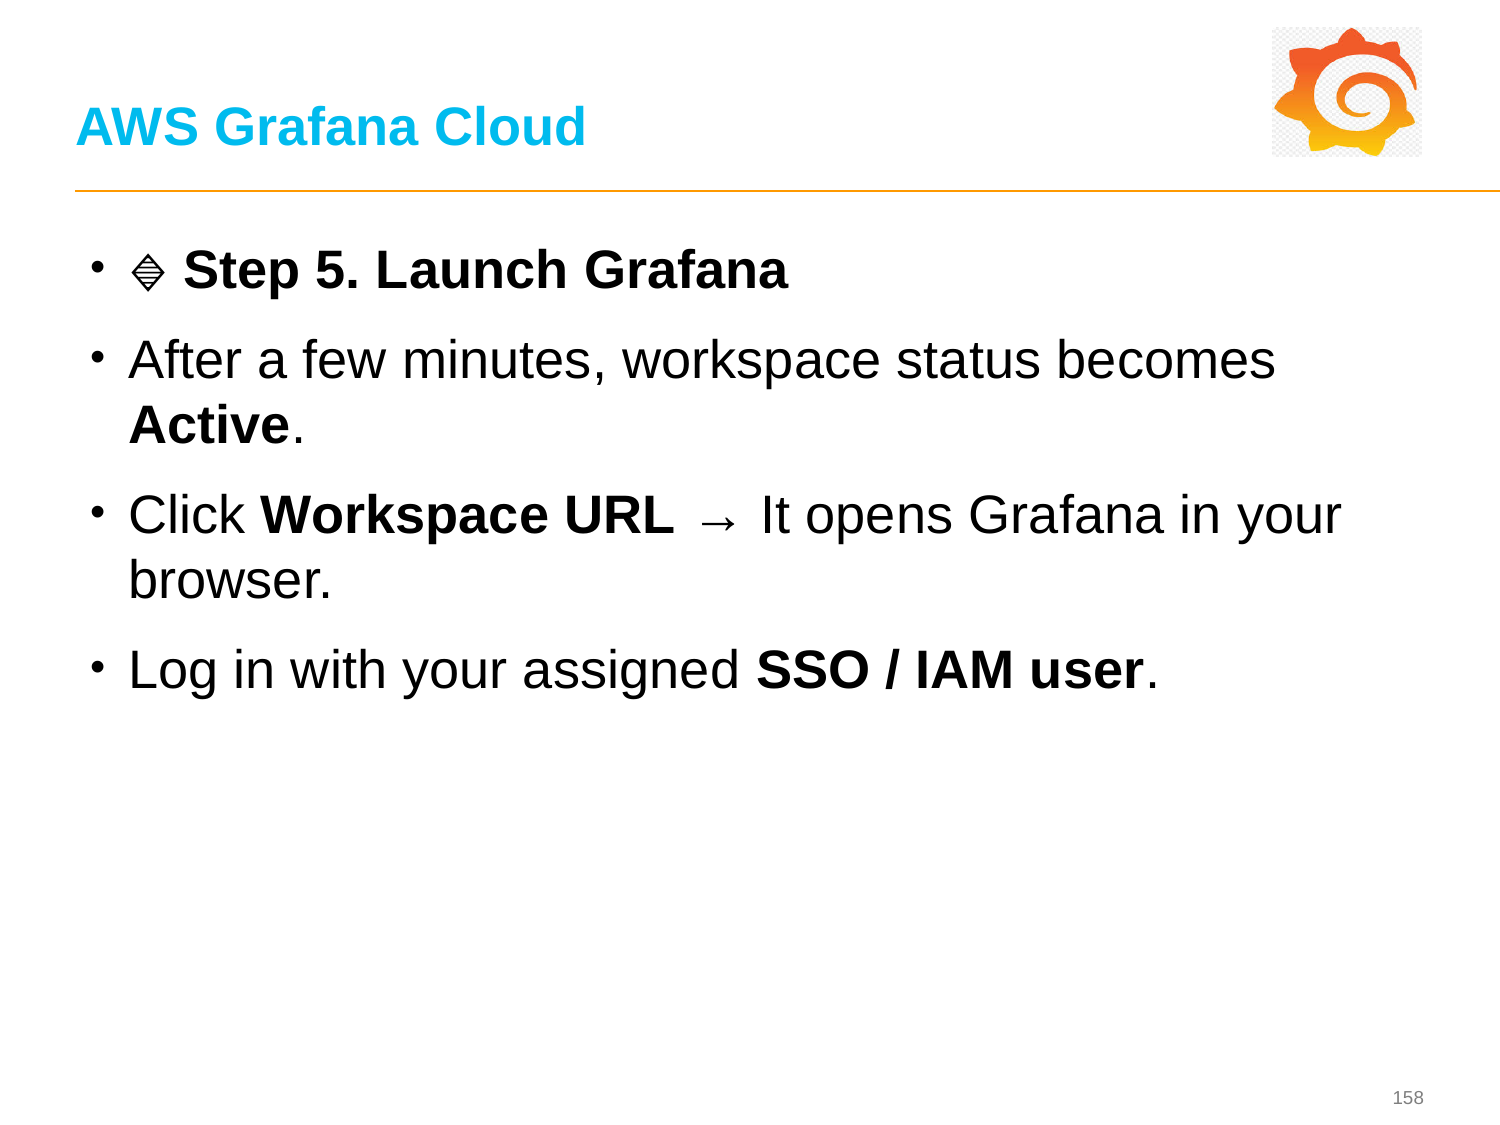

# AWS Grafana Cloud
🔹 Step 5. Launch Grafana
After a few minutes, workspace status becomes Active.
Click Workspace URL → It opens Grafana in your browser.
Log in with your assigned SSO / IAM user.